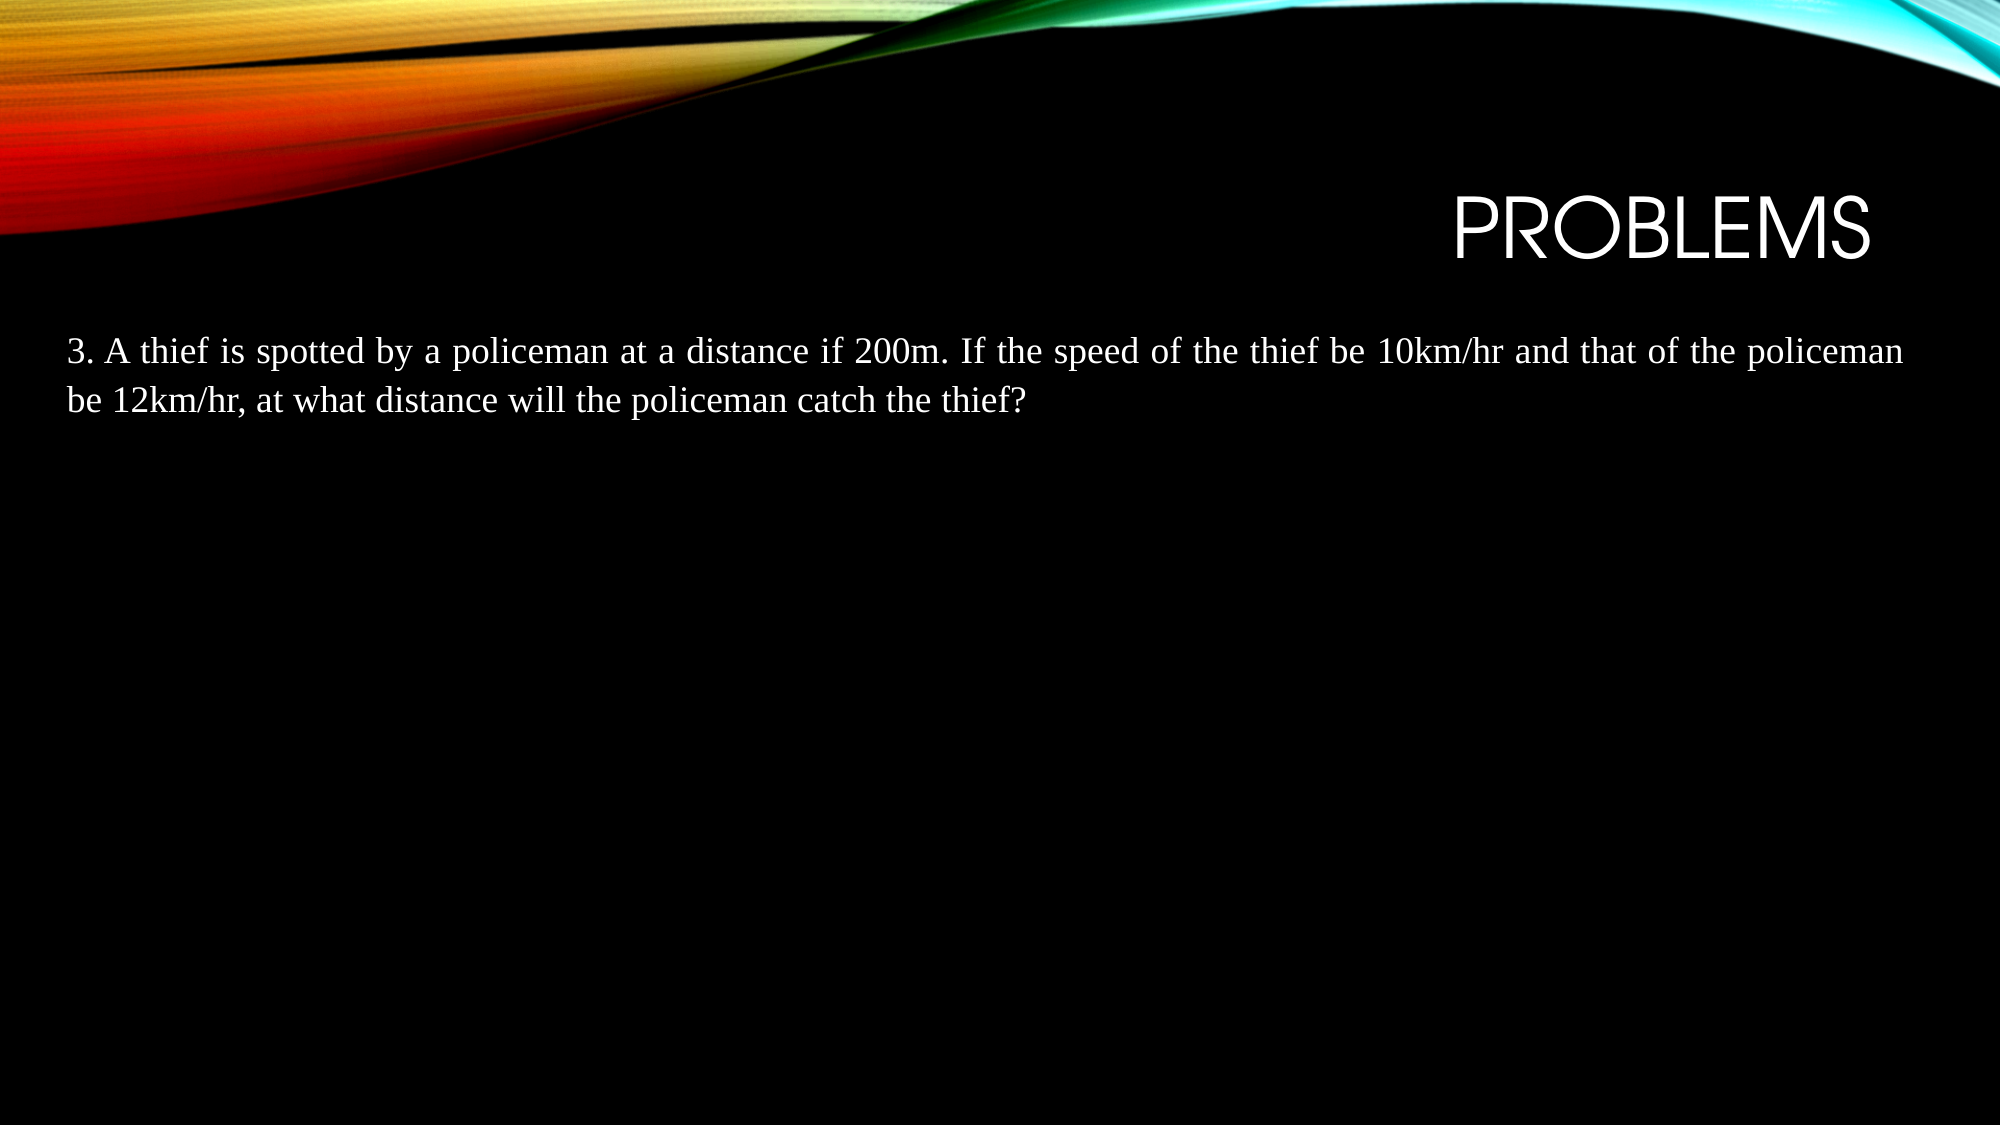

# problems
3. A thief is spotted by a policeman at a distance if 200m. If the speed of the thief be 10km/hr and that of the policeman be 12km/hr, at what distance will the policeman catch the thief?